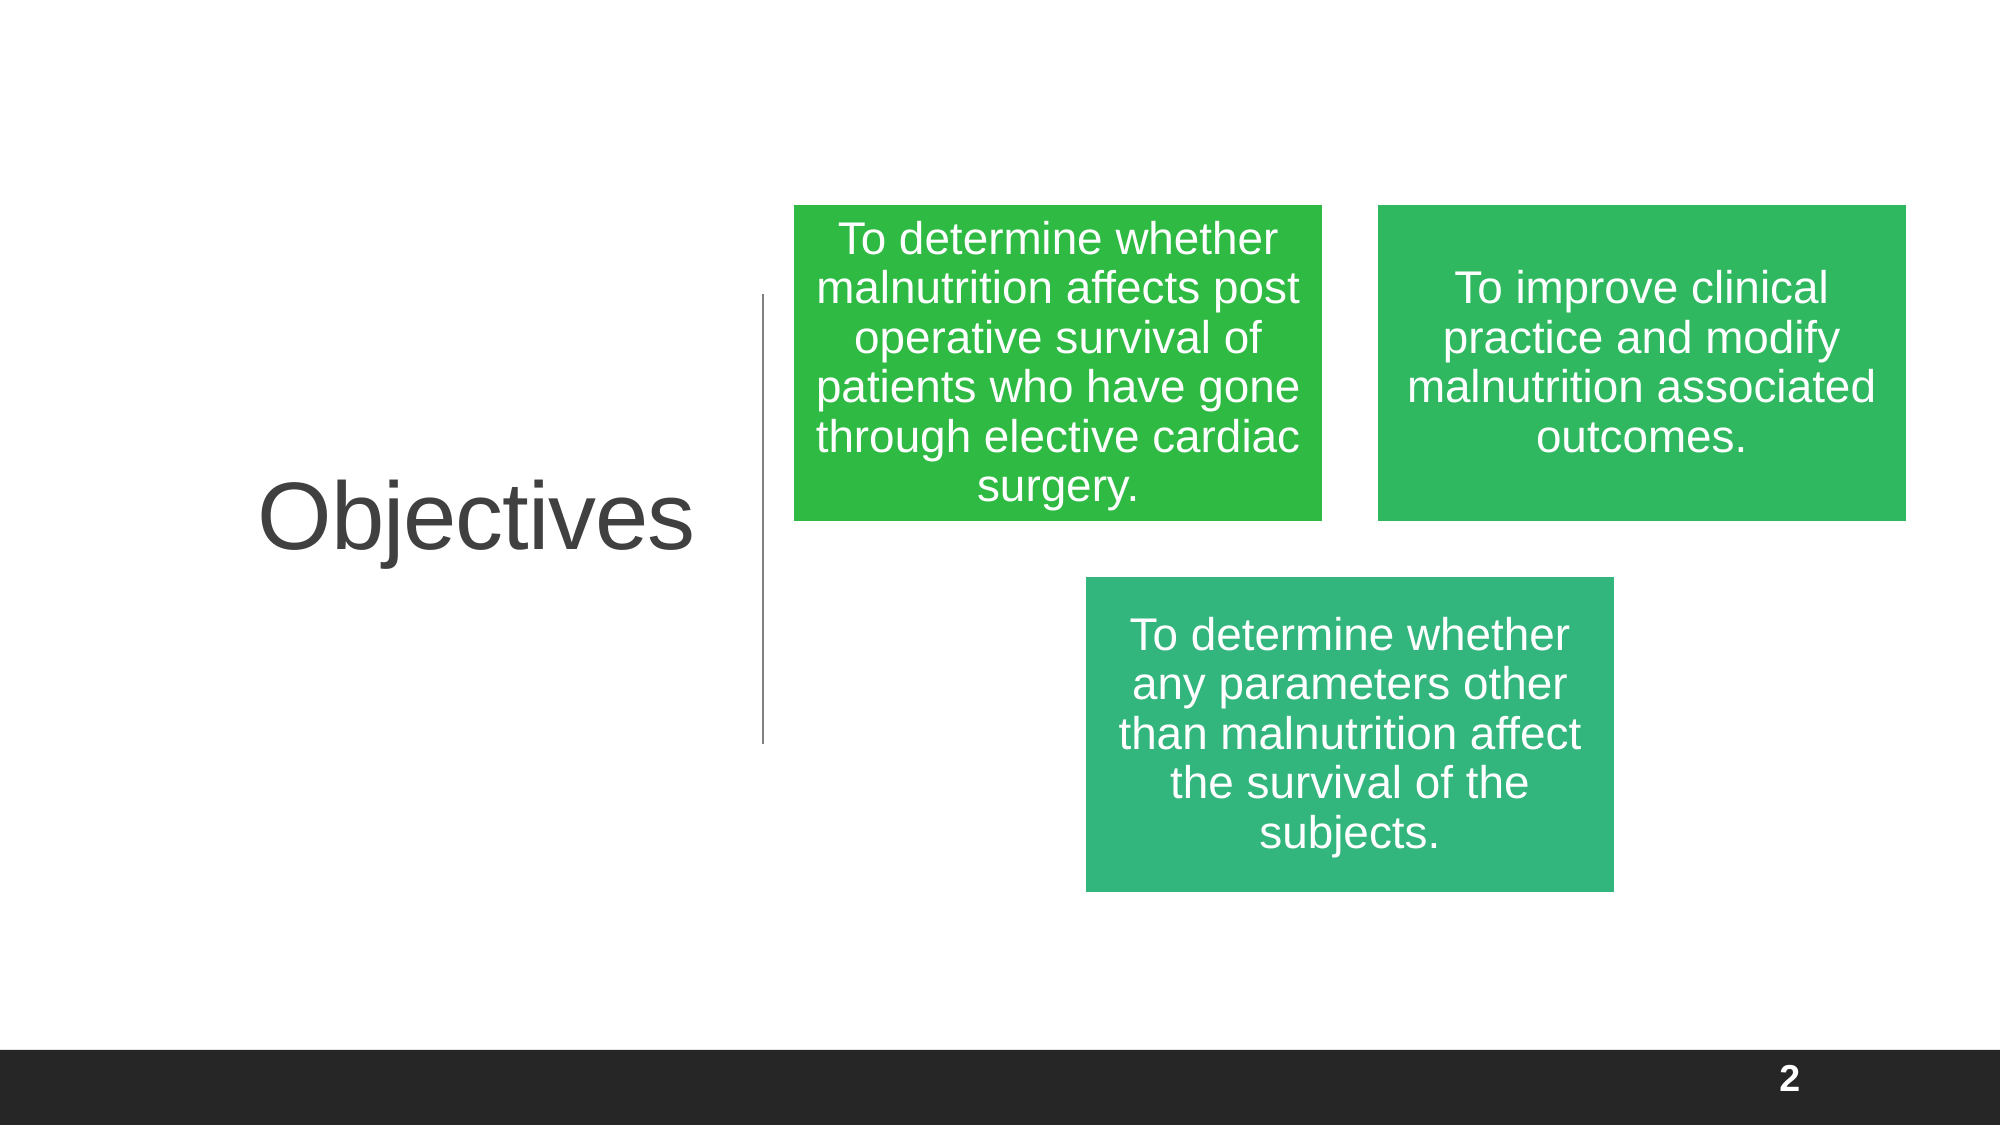

# Objectives
To determine whether malnutrition affects post operative survival of patients who have gone through elective cardiac surgery.
To improve clinical practice and modify malnutrition associated outcomes.
To determine whether any parameters other than malnutrition affect the survival of the subjects.
2